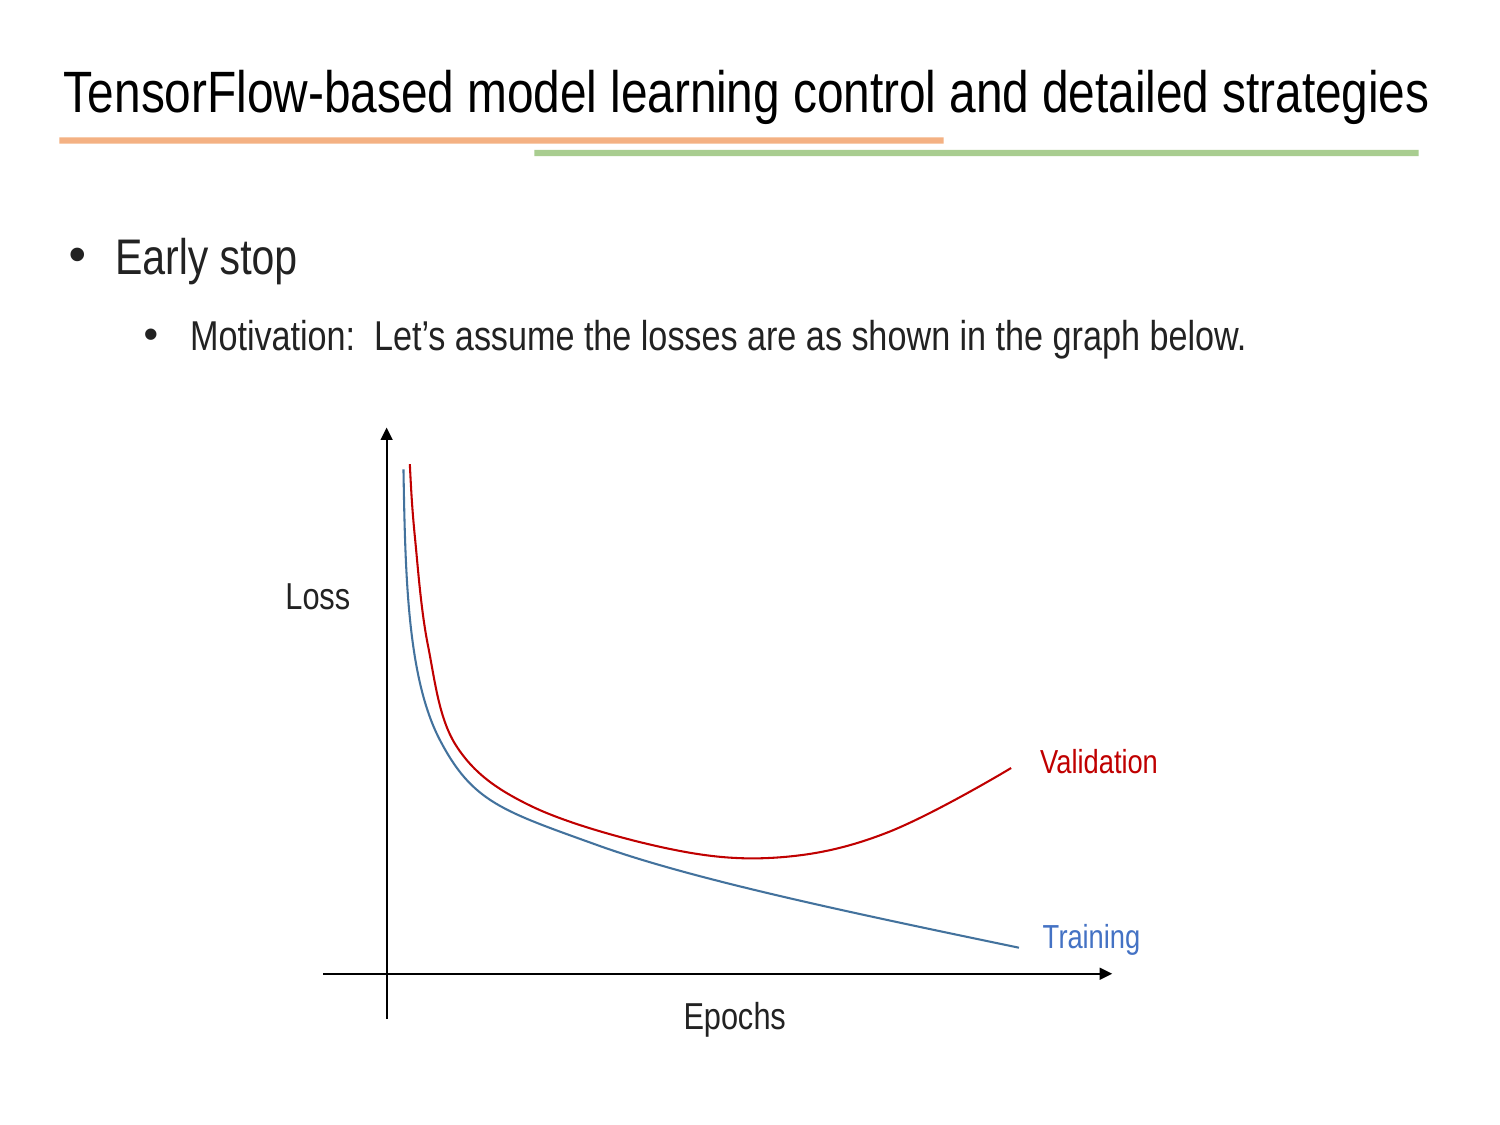

TensorFlow-based model learning control and detailed strategies
Early stop
Motivation:  Let’s assume the losses are as shown in the graph below.

Loss
Validation
Training
Epochs